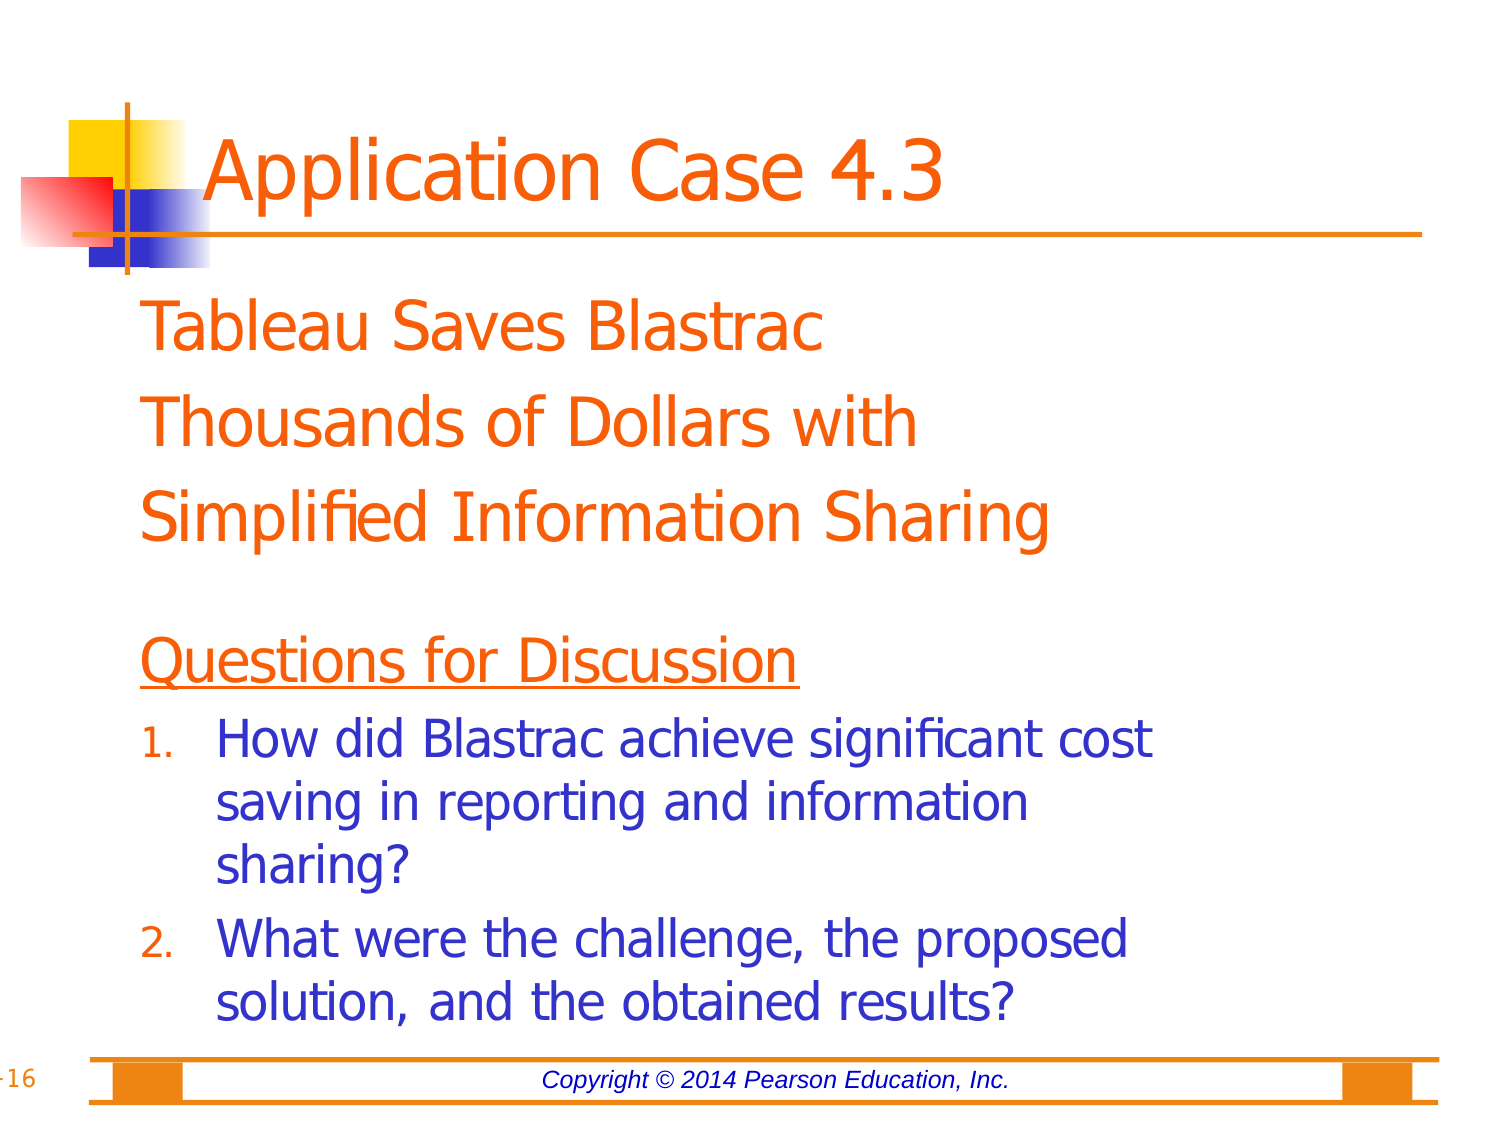

# Application Case 4.3
Tableau Saves Blastrac
Thousands of Dollars with
Simplified Information Sharing

Questions for Discussion
How did Blastrac achieve significant cost saving in reporting and information sharing?
What were the challenge, the proposed solution, and the obtained results?